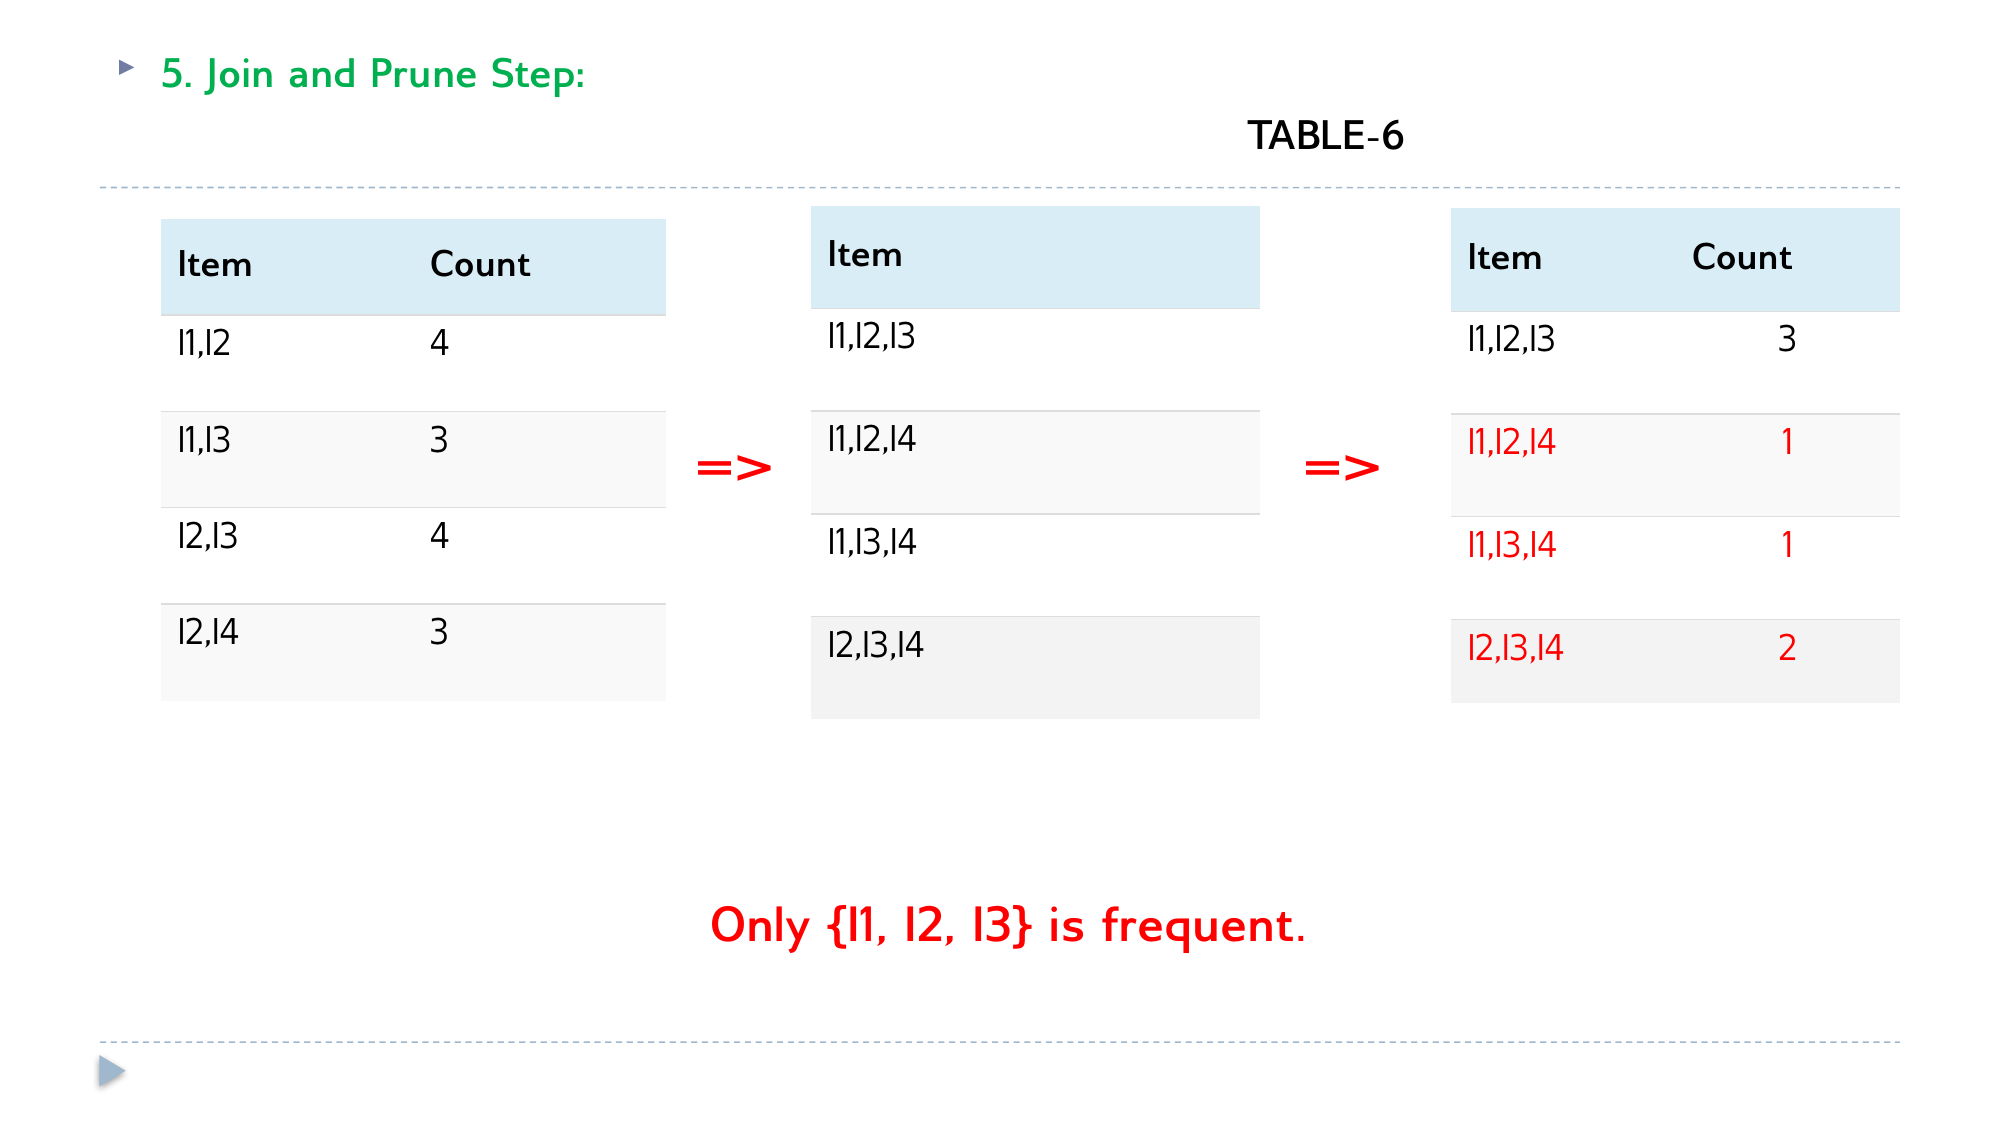

5. Join and Prune Step:
							      TABLE-6

| Item |
| --- |
| I1,I2,I3 |
| I1,I2,I4 |
| I1,I3,I4 |
| I2,I3,I4 |
| Item | Count |
| --- | --- |
| I1,I2,I3 | 3 |
| I1,I2,I4 | 1 |
| I1,I3,I4 | 1 |
| I2,I3,I4 | 2 |
| Item | Count |
| --- | --- |
| I1,I2 | 4 |
| I1,I3 | 3 |
| I2,I3 | 4 |
| I2,I4 | 3 |
=>
=>
Only {I1, I2, I3} is frequent.